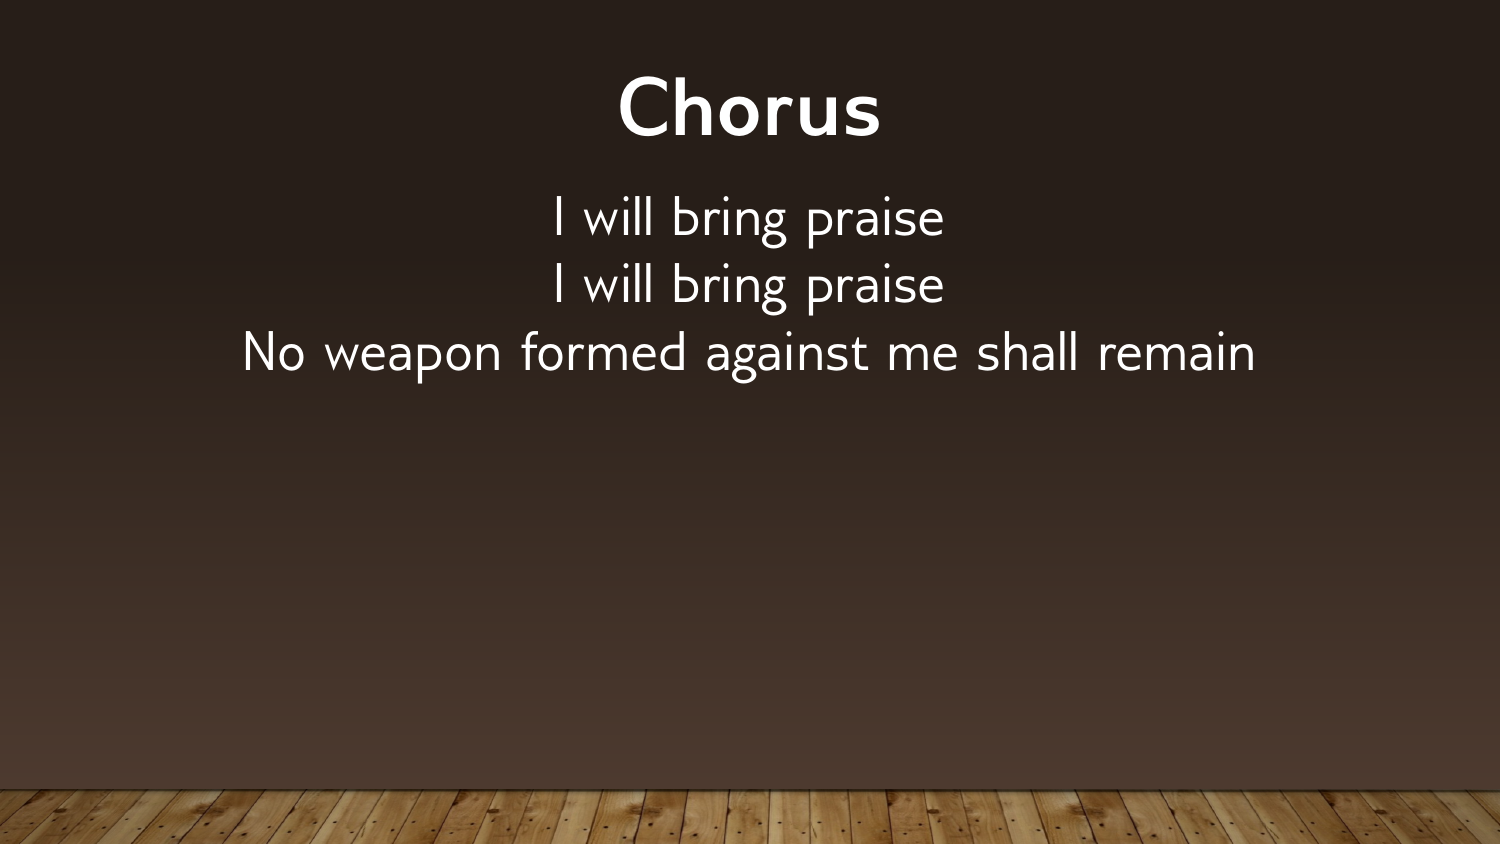

Chorus
I will bring praise
I will bring praise
No weapon formed against me shall remain